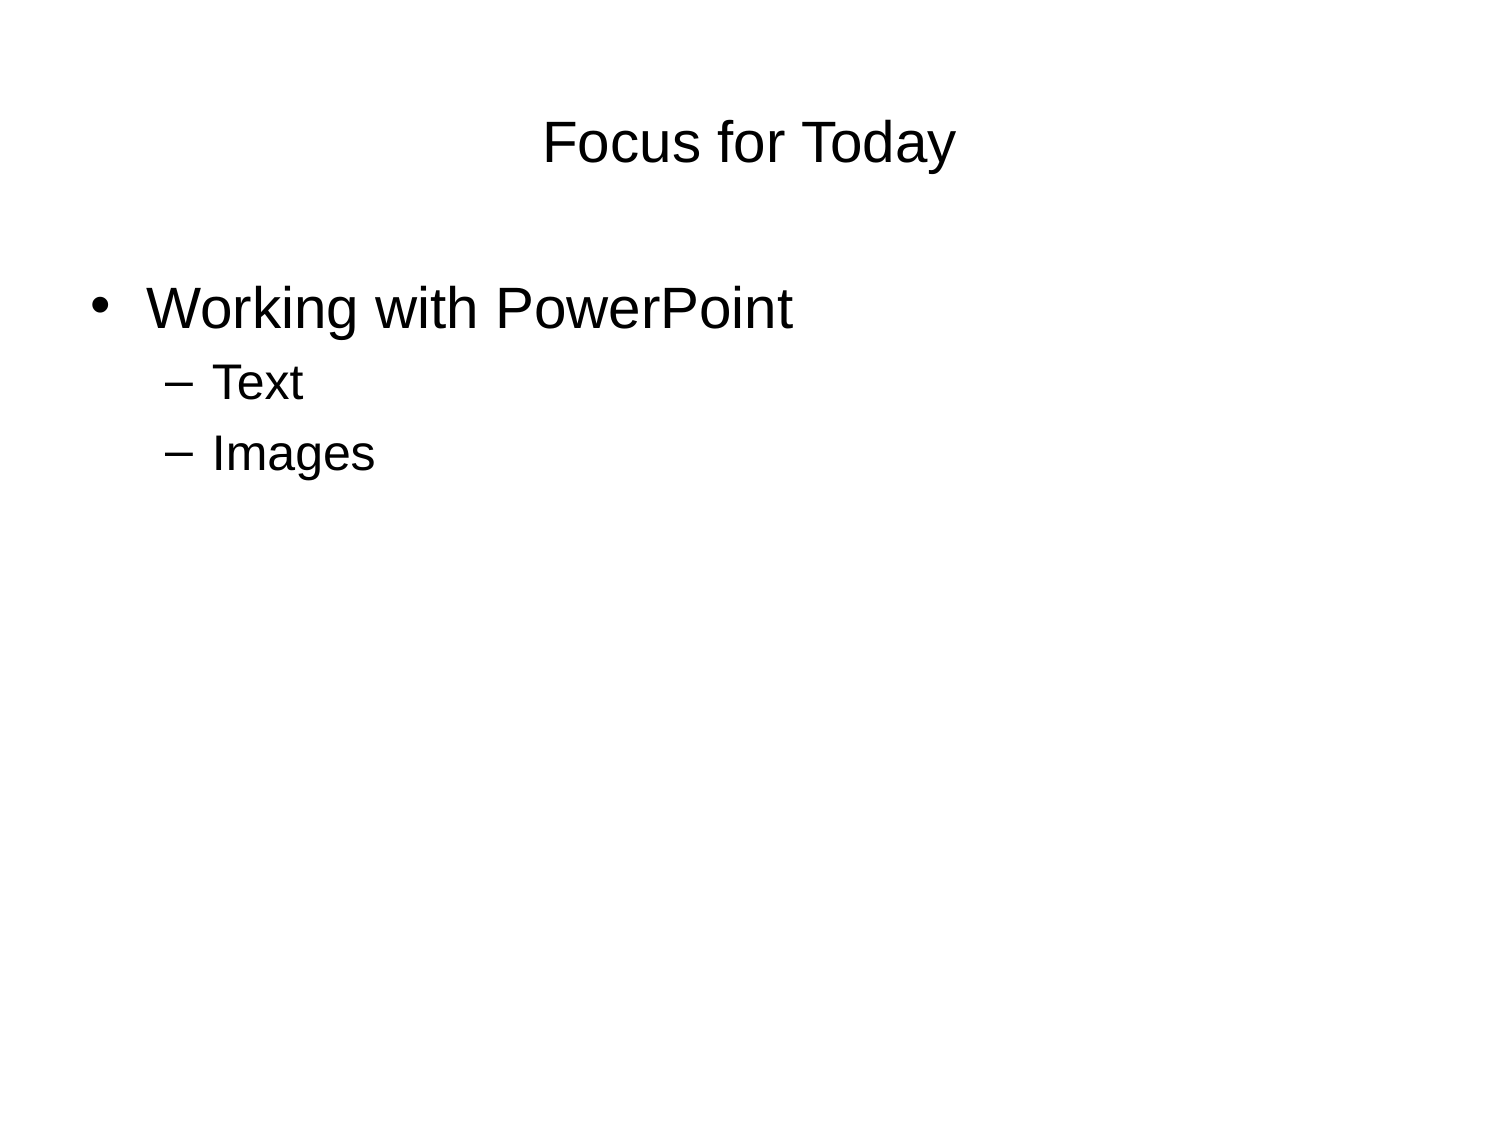

# Focus for Today
Working with PowerPoint
Text
Images